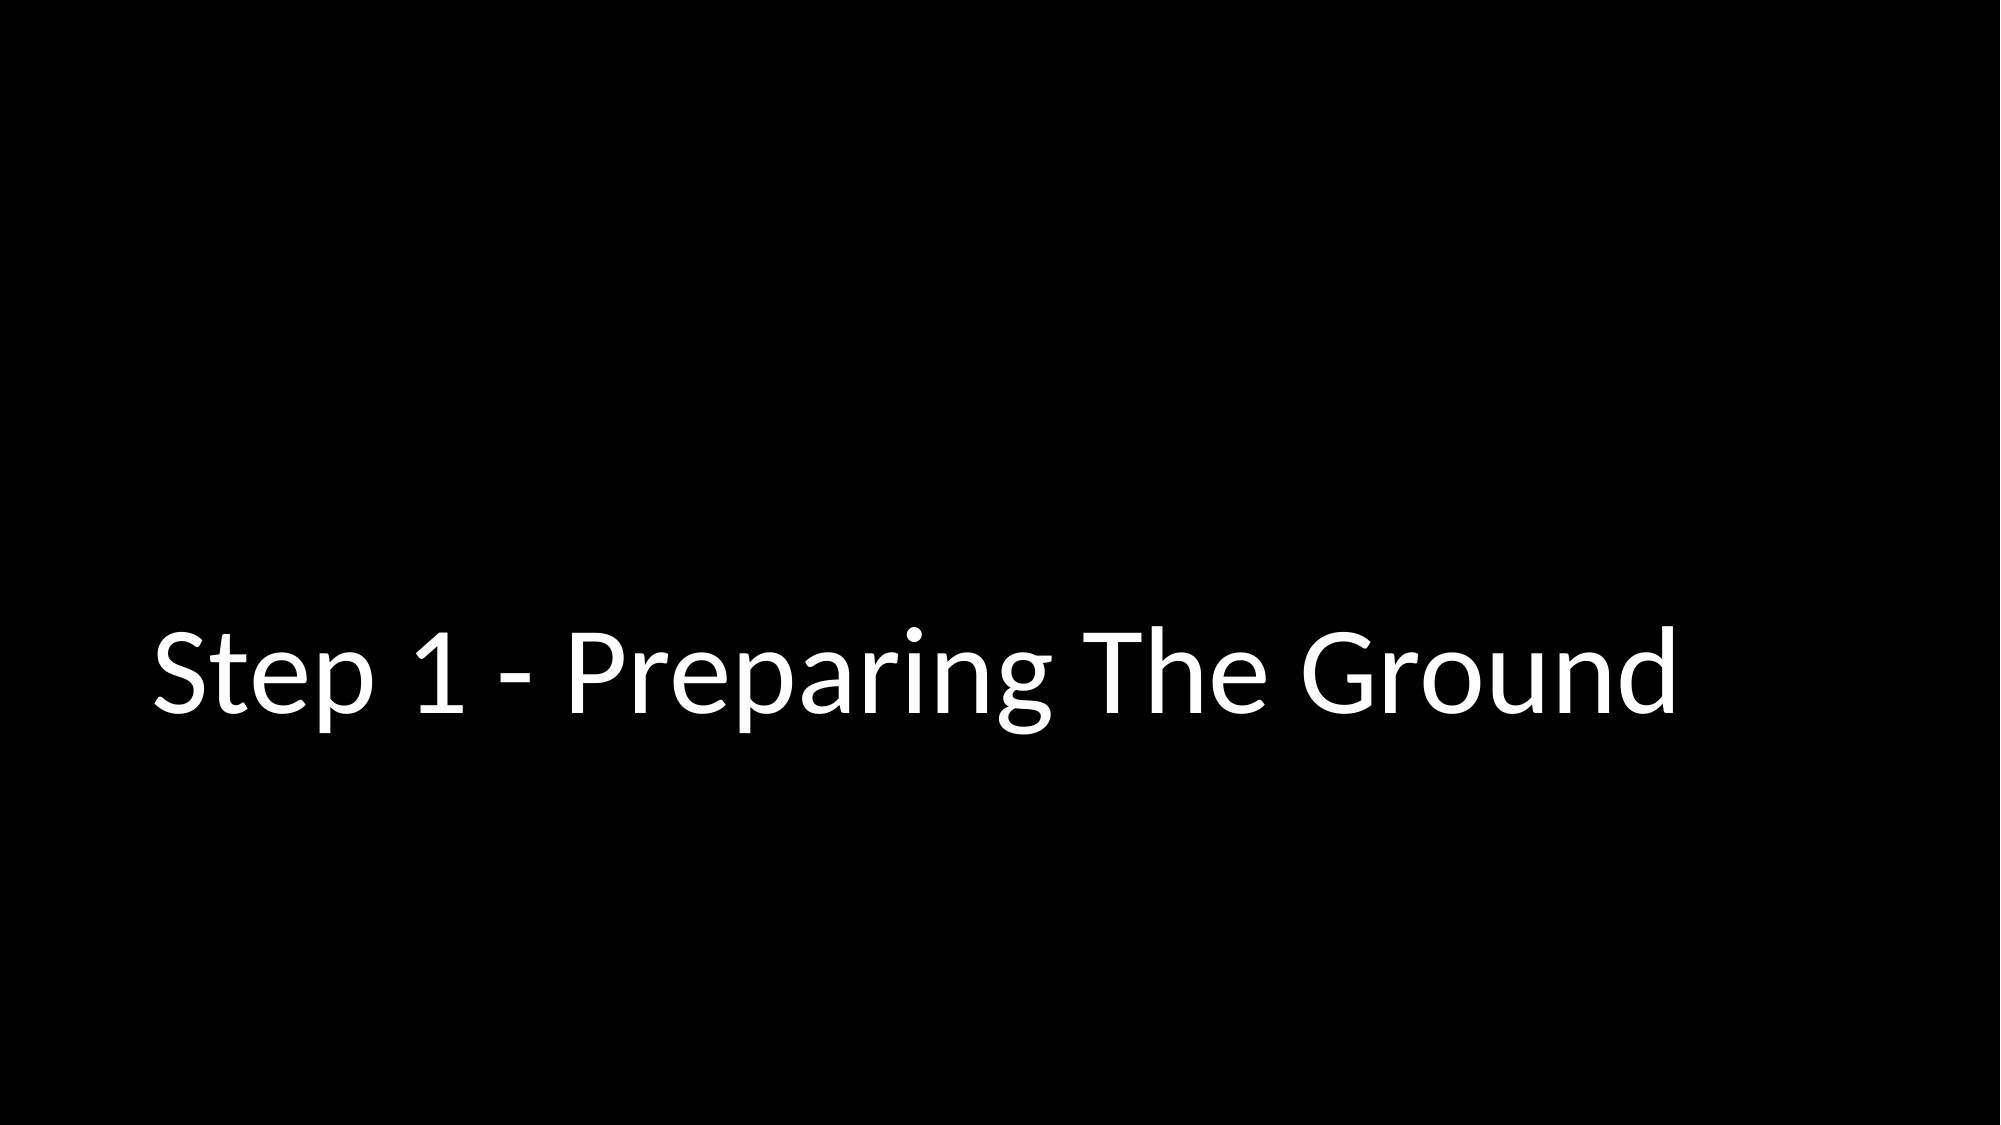

# Step 1 - Preparing The Ground